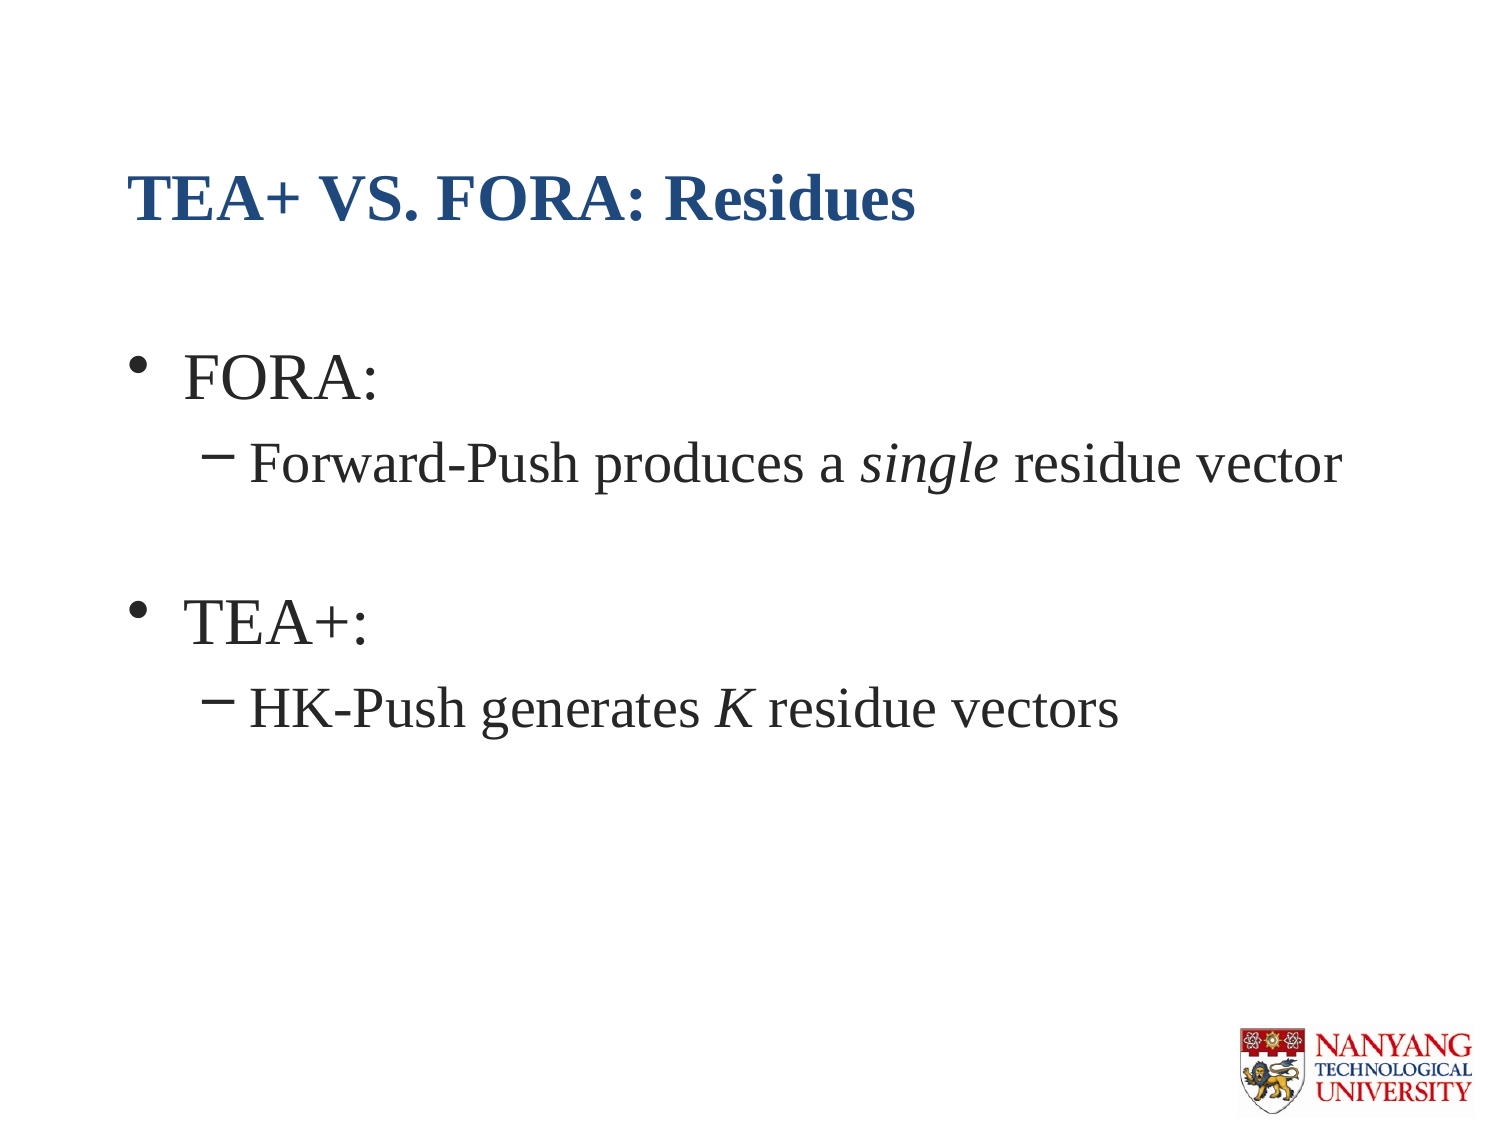

# TEA+ VS. FORA: Residues
FORA:
Forward-Push produces a single residue vector

TEA+:
HK-Push generates K residue vectors